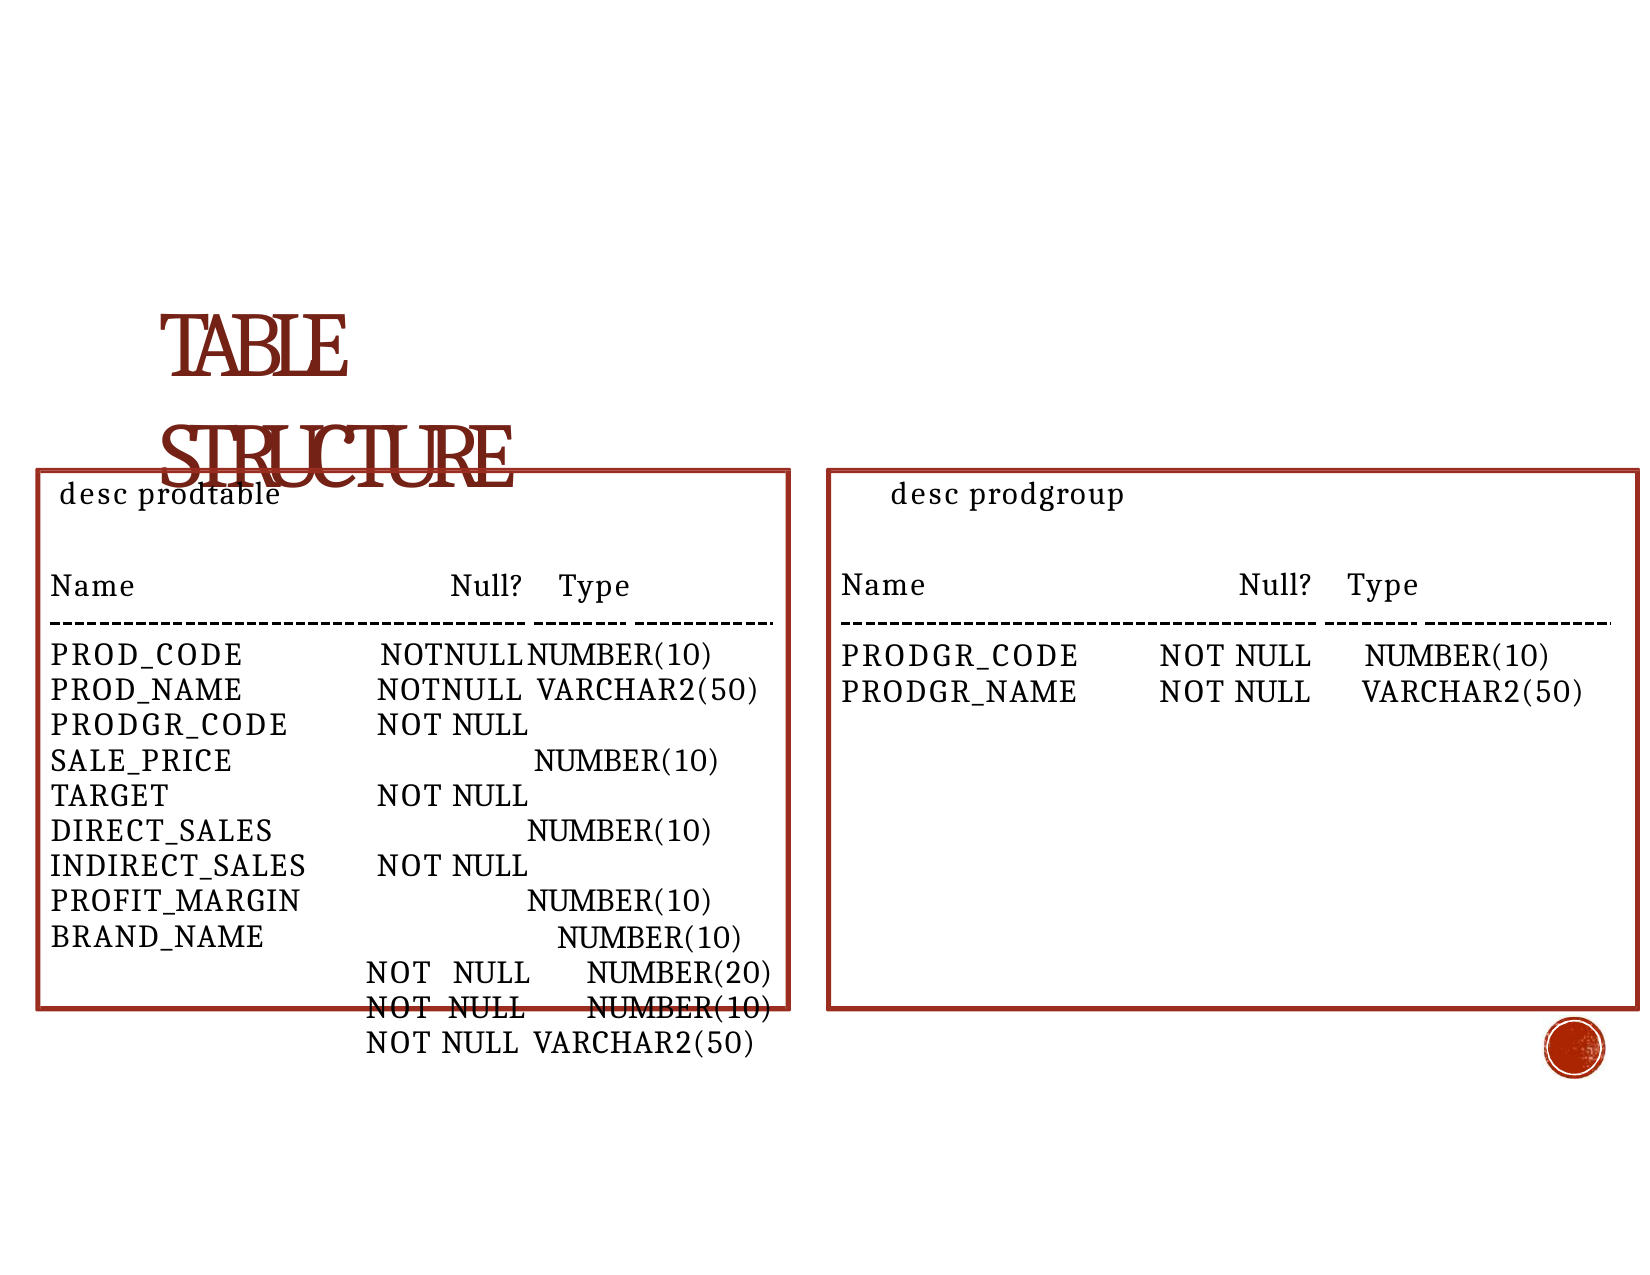

# TABLE	STRUCTURE

desc prodtable

Name	Null?	Type
desc prodgroup
Name
Null?
Type

PROD_CODE PROD_NAME PRODGR_CODE SALE_PRICE TARGET DIRECT_SALES INDIRECT_SALES PROFIT_MARGIN BRAND_NAME
NOTNULL	NUMBER(10) NOTNULL VARCHAR2(50) NOT NULL		 NUMBER(10) NOT NULL		NUMBER(10) NOT NULL		NUMBER(10)
NUMBER(10) NOT NULL  NUMBER(20) NOT NULL   NUMBER(10) NOT NULL VARCHAR2(50)
PRODGR_CODE PRODGR_NAME
NOT NULL NOT NULL
NUMBER(10) VARCHAR2(50)